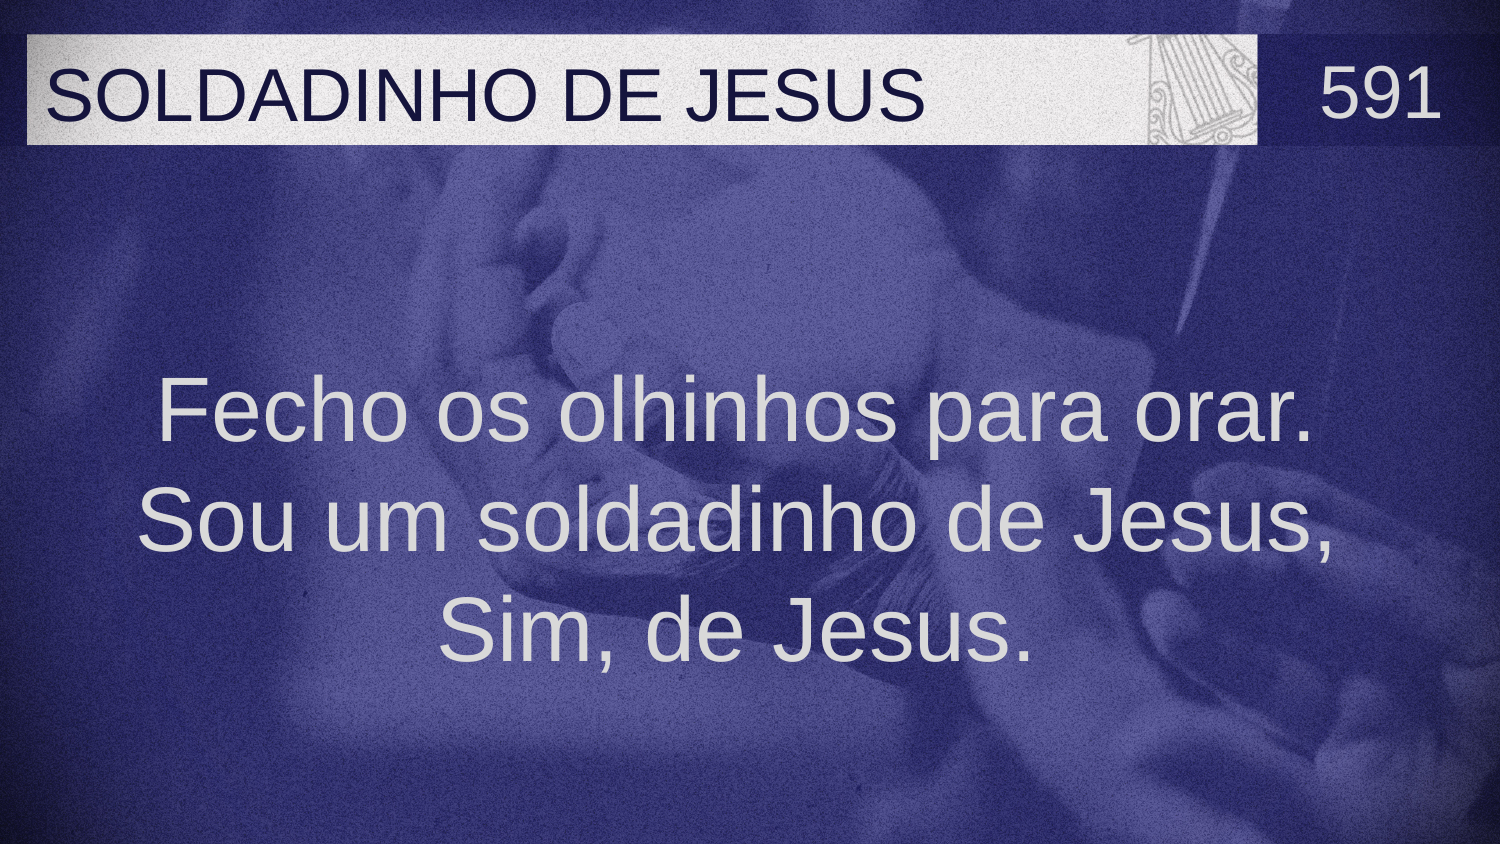

# SOLDADINHO DE JESUS
591
Fecho os olhinhos para orar.
Sou um soldadinho de Jesus,
Sim, de Jesus.